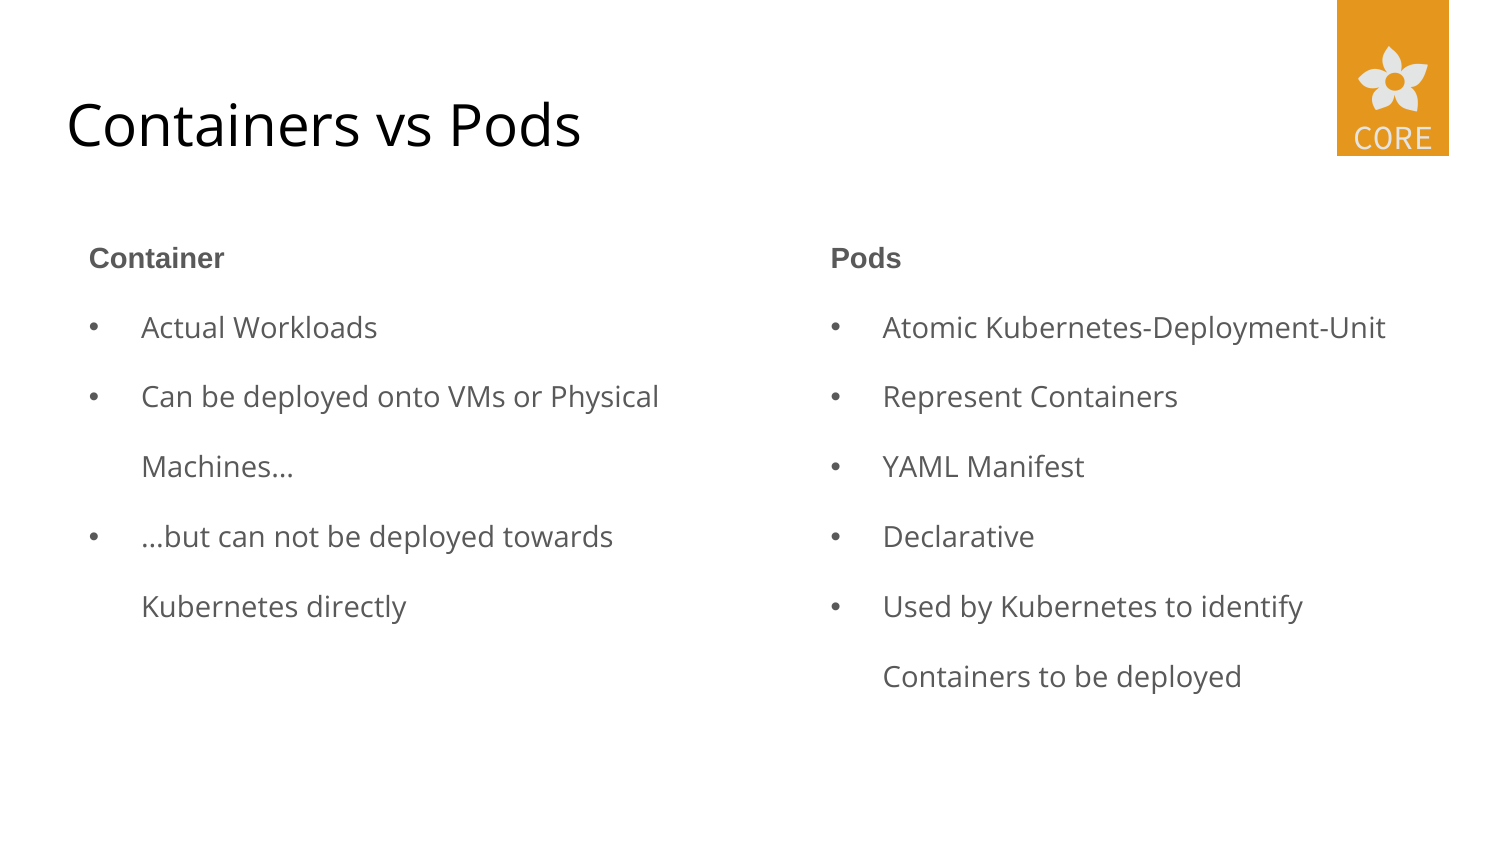

# Containers vs Pods
Container
Actual Workloads
Can be deployed onto VMs or Physical Machines…
…but can not be deployed towards Kubernetes directly
Pods
Atomic Kubernetes-Deployment-Unit
Represent Containers
YAML Manifest
Declarative
Used by Kubernetes to identify Containers to be deployed